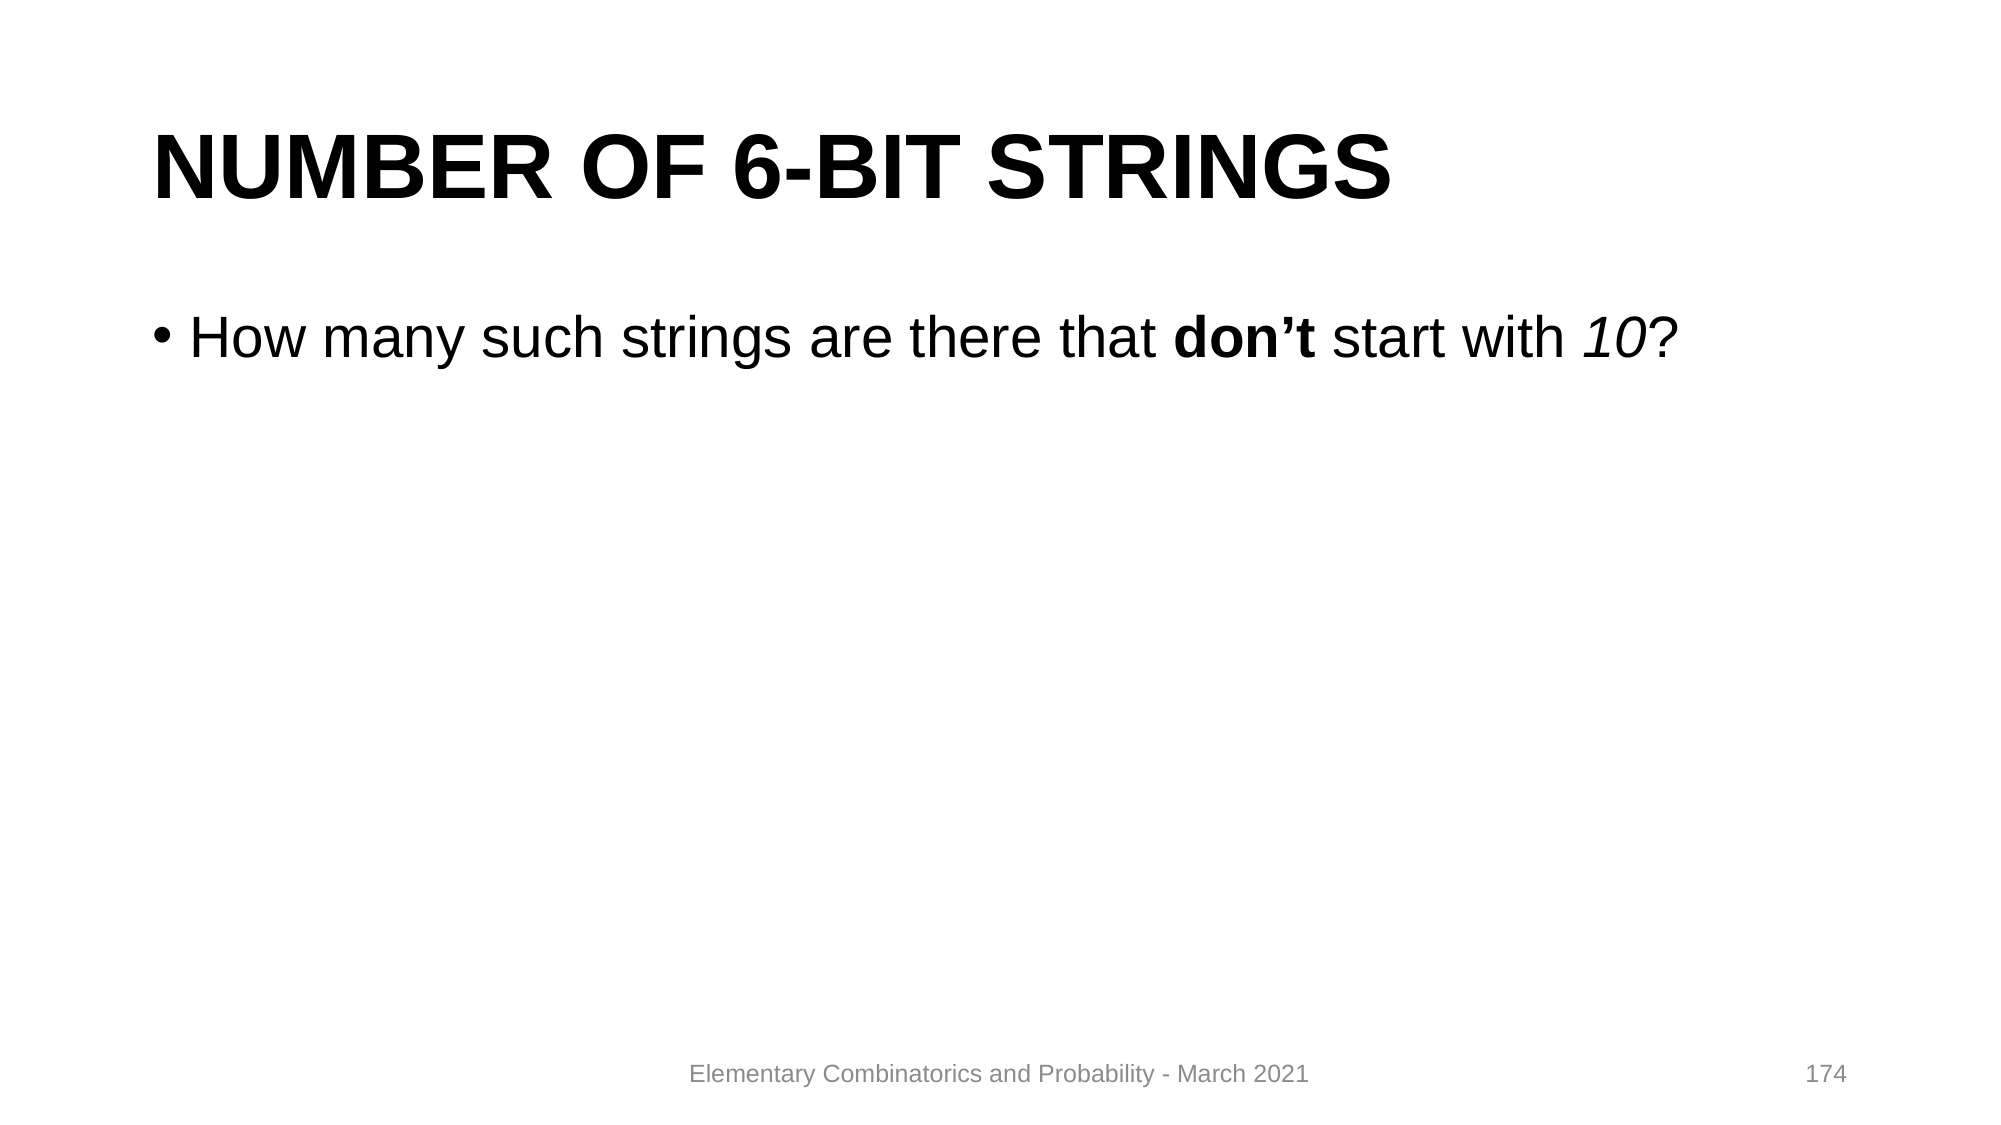

# NUMBER OF 6-BIT STRINGS
How many such strings are there that don’t start with 10?

Solution:

|strings that don’t start with 10| = |strings that start with 00| + |strings that start with 01| + + |strings that start with 11|

24 + 24 + 24 = 16 + 16 + 16 = 48

Elementary Combinatorics and Probability - March 2021
174